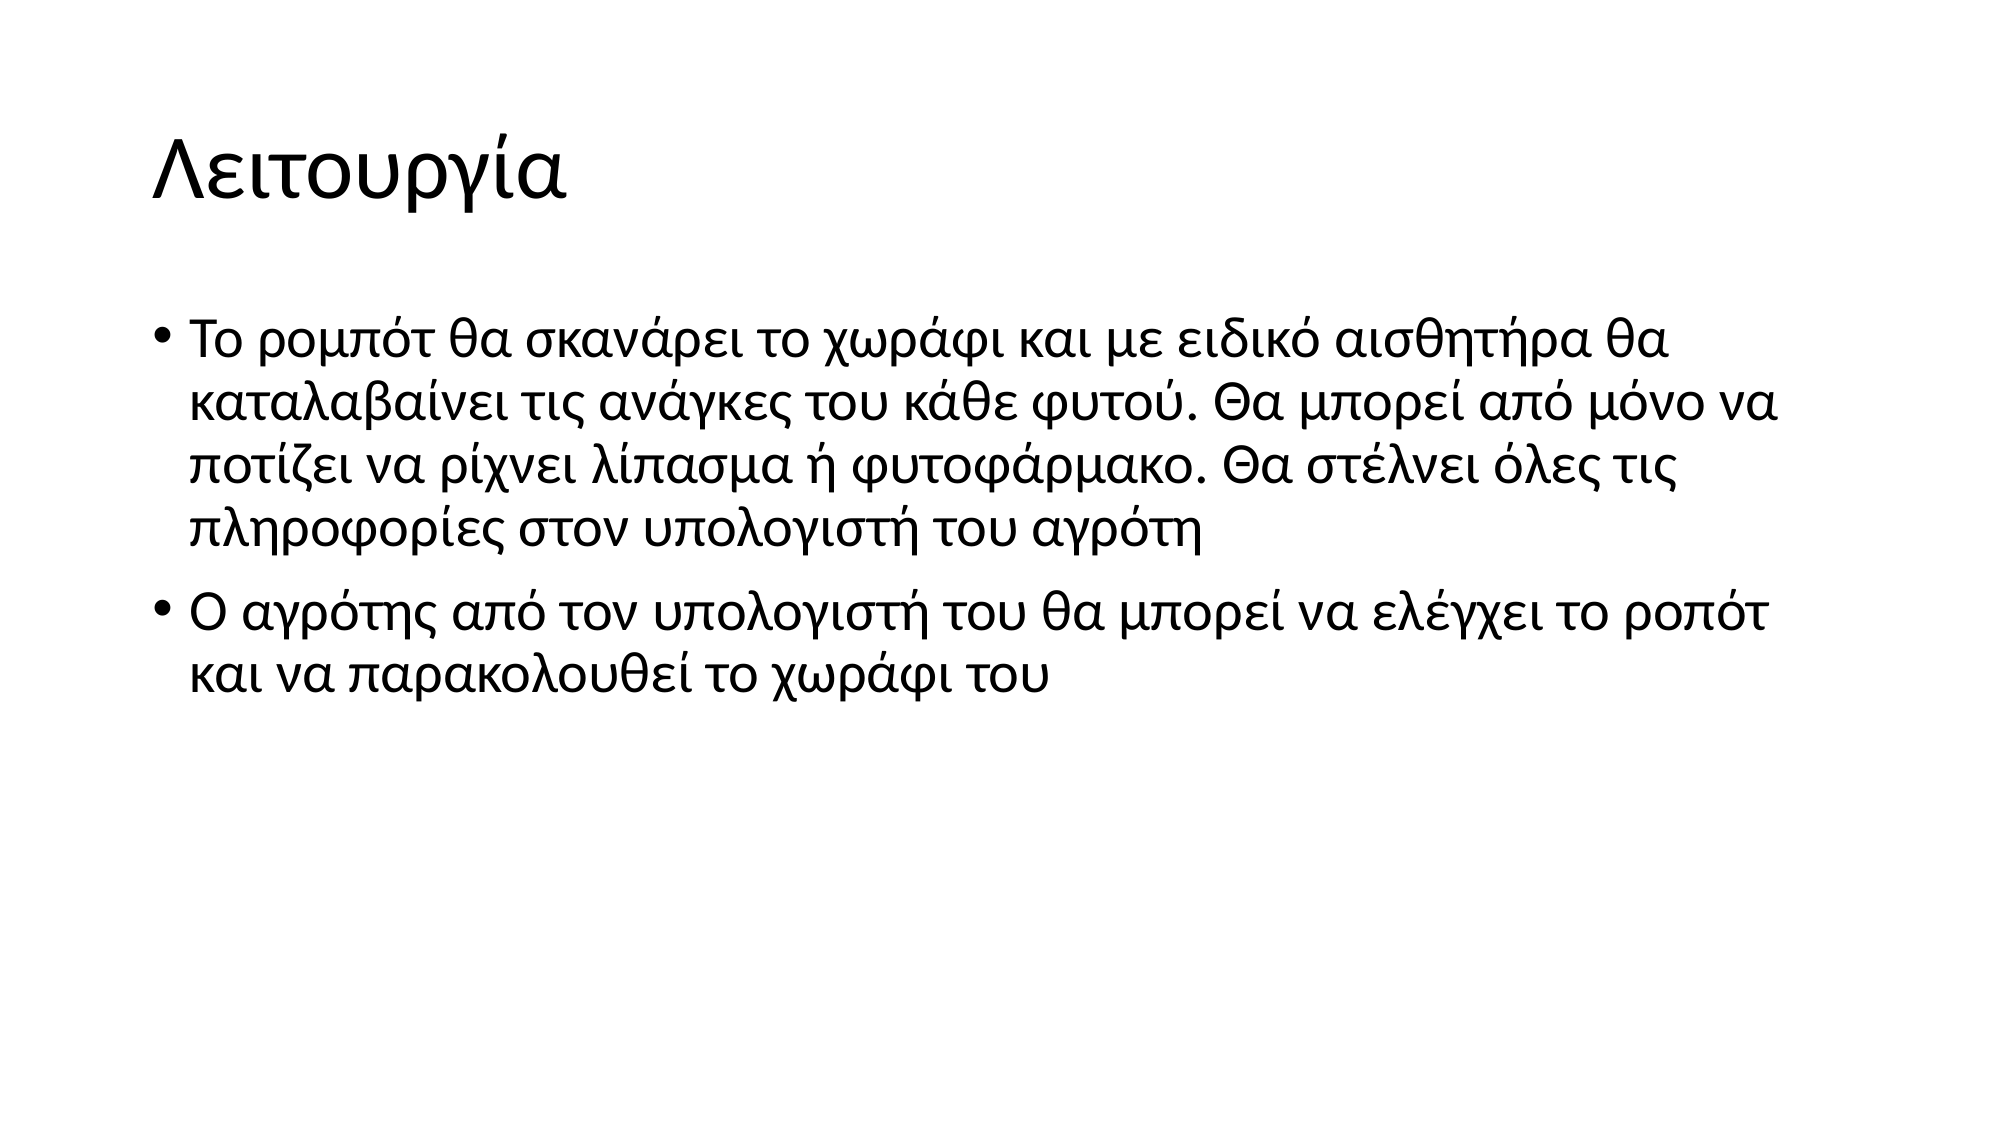

# Λειτουργία
Το ρομπότ θα σκανάρει το χωράφι και με ειδικό αισθητήρα θα καταλαβαίνει τις ανάγκες του κάθε φυτού. Θα μπορεί από μόνο να ποτίζει να ρίχνει λίπασμα ή φυτοφάρμακο. Θα στέλνει όλες τις πληροφορίες στον υπολογιστή του αγρότη
Ο αγρότης από τον υπολογιστή του θα μπορεί να ελέγχει το ροπότ και να παρακολουθεί το χωράφι του